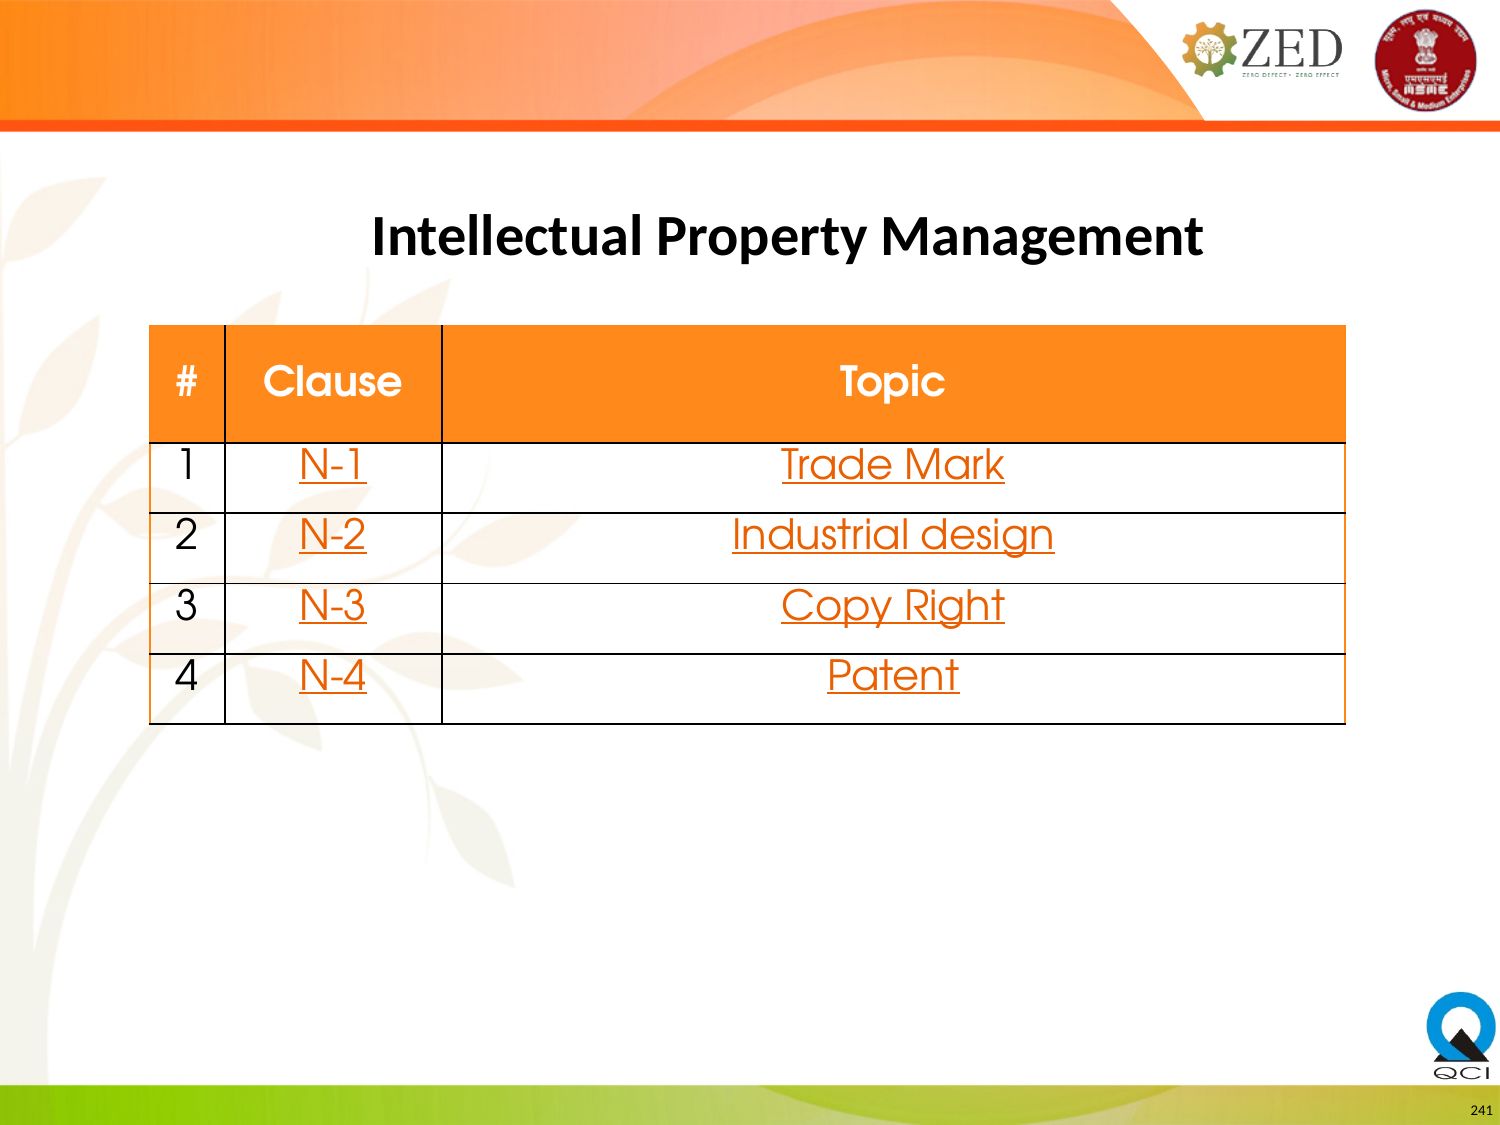

Intellectual Property Management
| # | Clause | Topic |
| --- | --- | --- |
| 1 | N-1 | Trade Mark |
| 2 | N-2 | Industrial design |
| 3 | N-3 | Copy Right |
| 4 | N-4 | Patent |